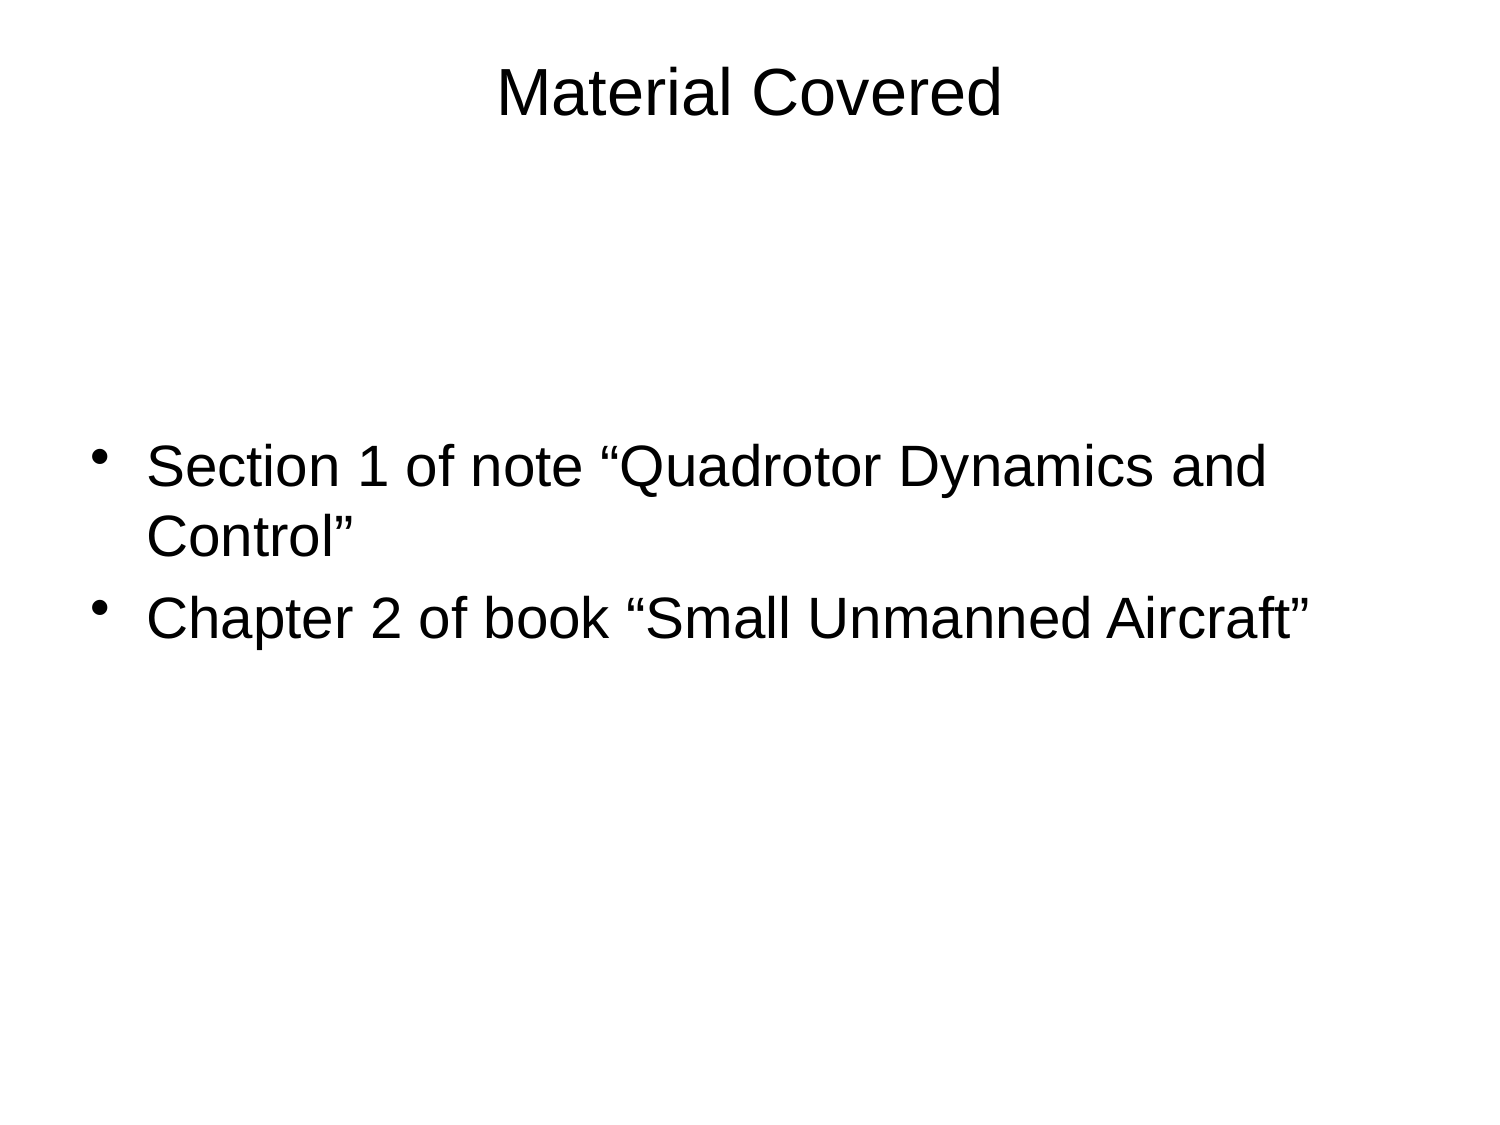

# Material Covered

Section 1 of note “Quadrotor Dynamics and Control”
Chapter 2 of book “Small Unmanned Aircraft”